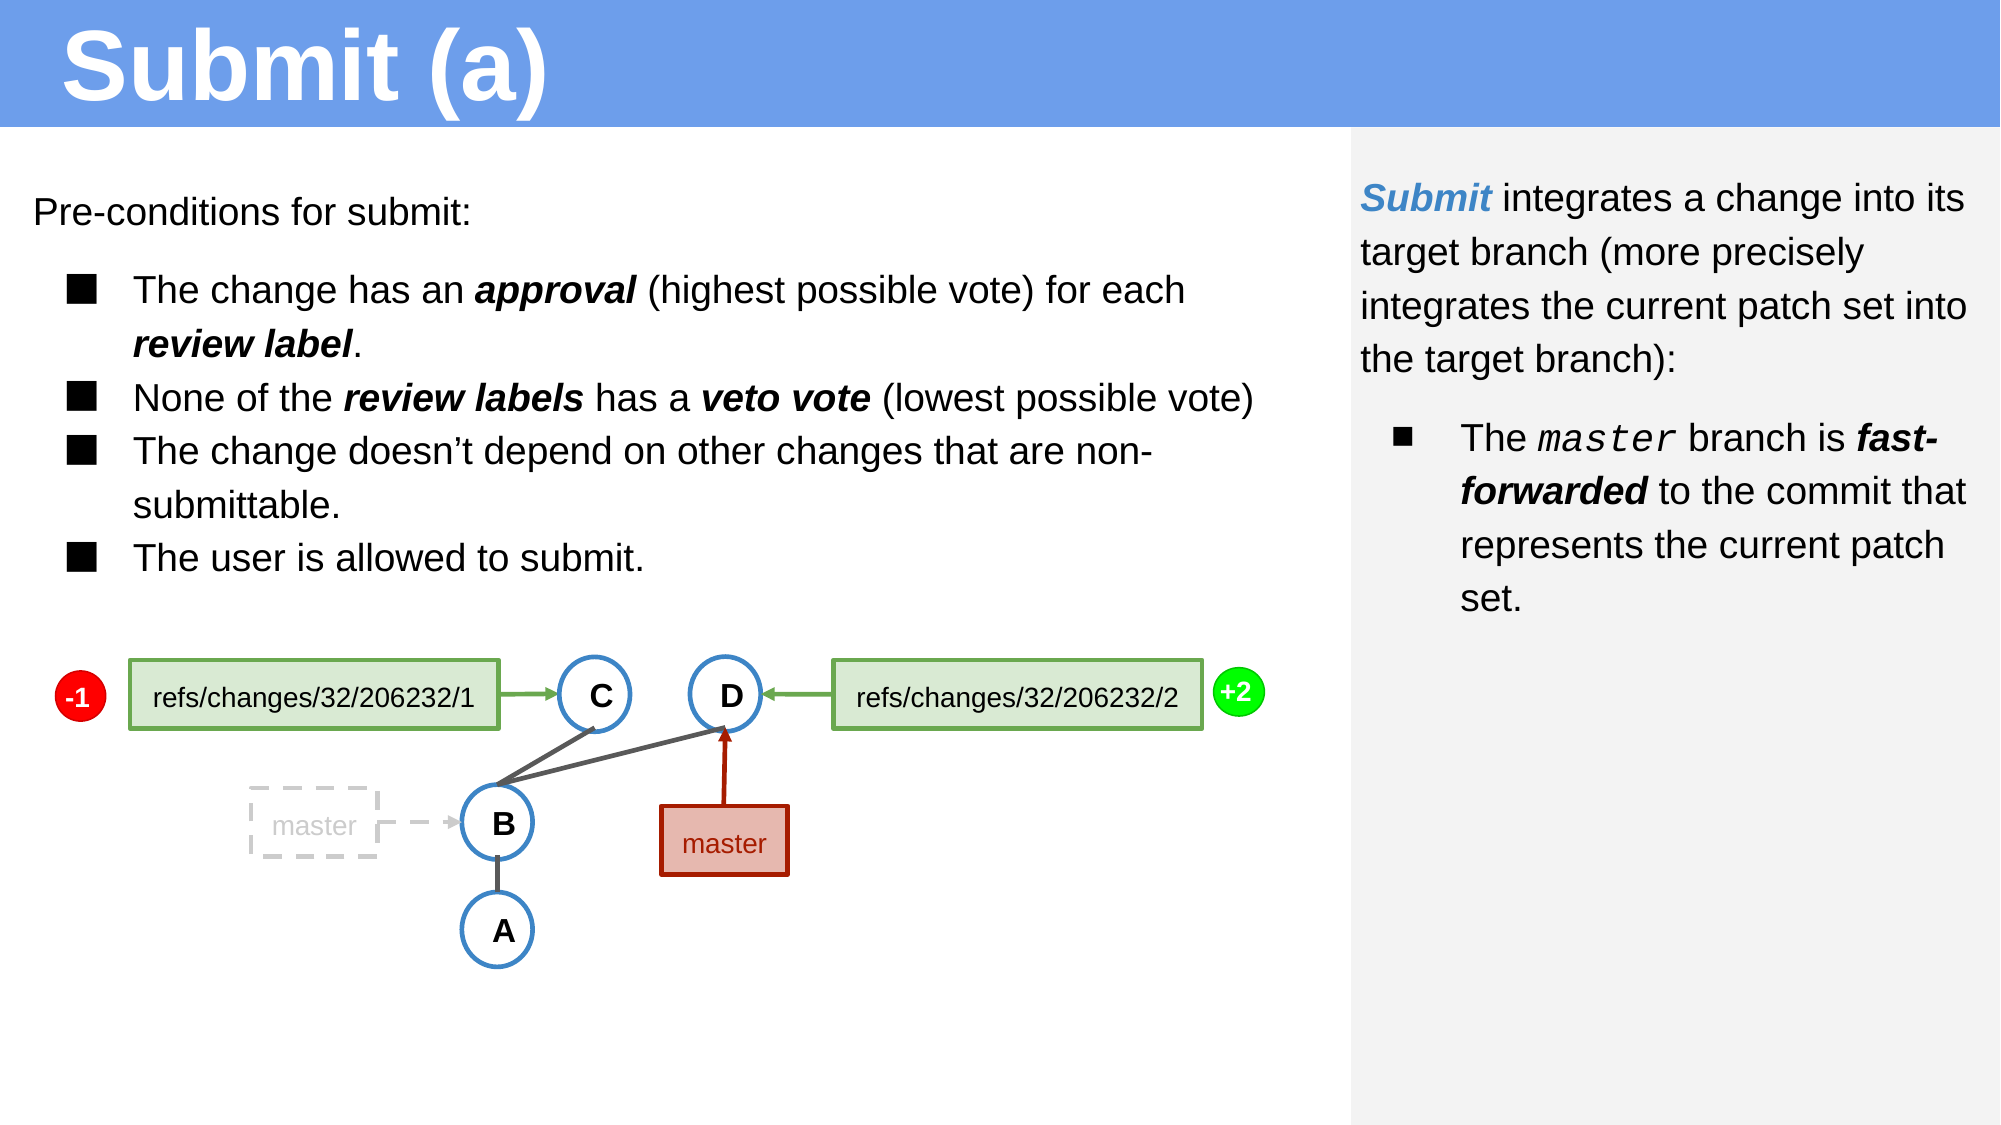

# Submit (a)

Submit integrates a change into its target branch (more precisely integrates the current patch set into the target branch):
The master branch is fast-forwarded to the commit that represents the current patch set.
Pre-conditions for submit:
The change has an approval (highest possible vote) for each review label.
None of the review labels has a veto vote (lowest possible vote)
The change doesn’t depend on other changes that are non-submittable.
The user is allowed to submit.

+2

D
C
-1

refs/changes/32/206232/1
refs/changes/32/206232/2
B
master
master
A